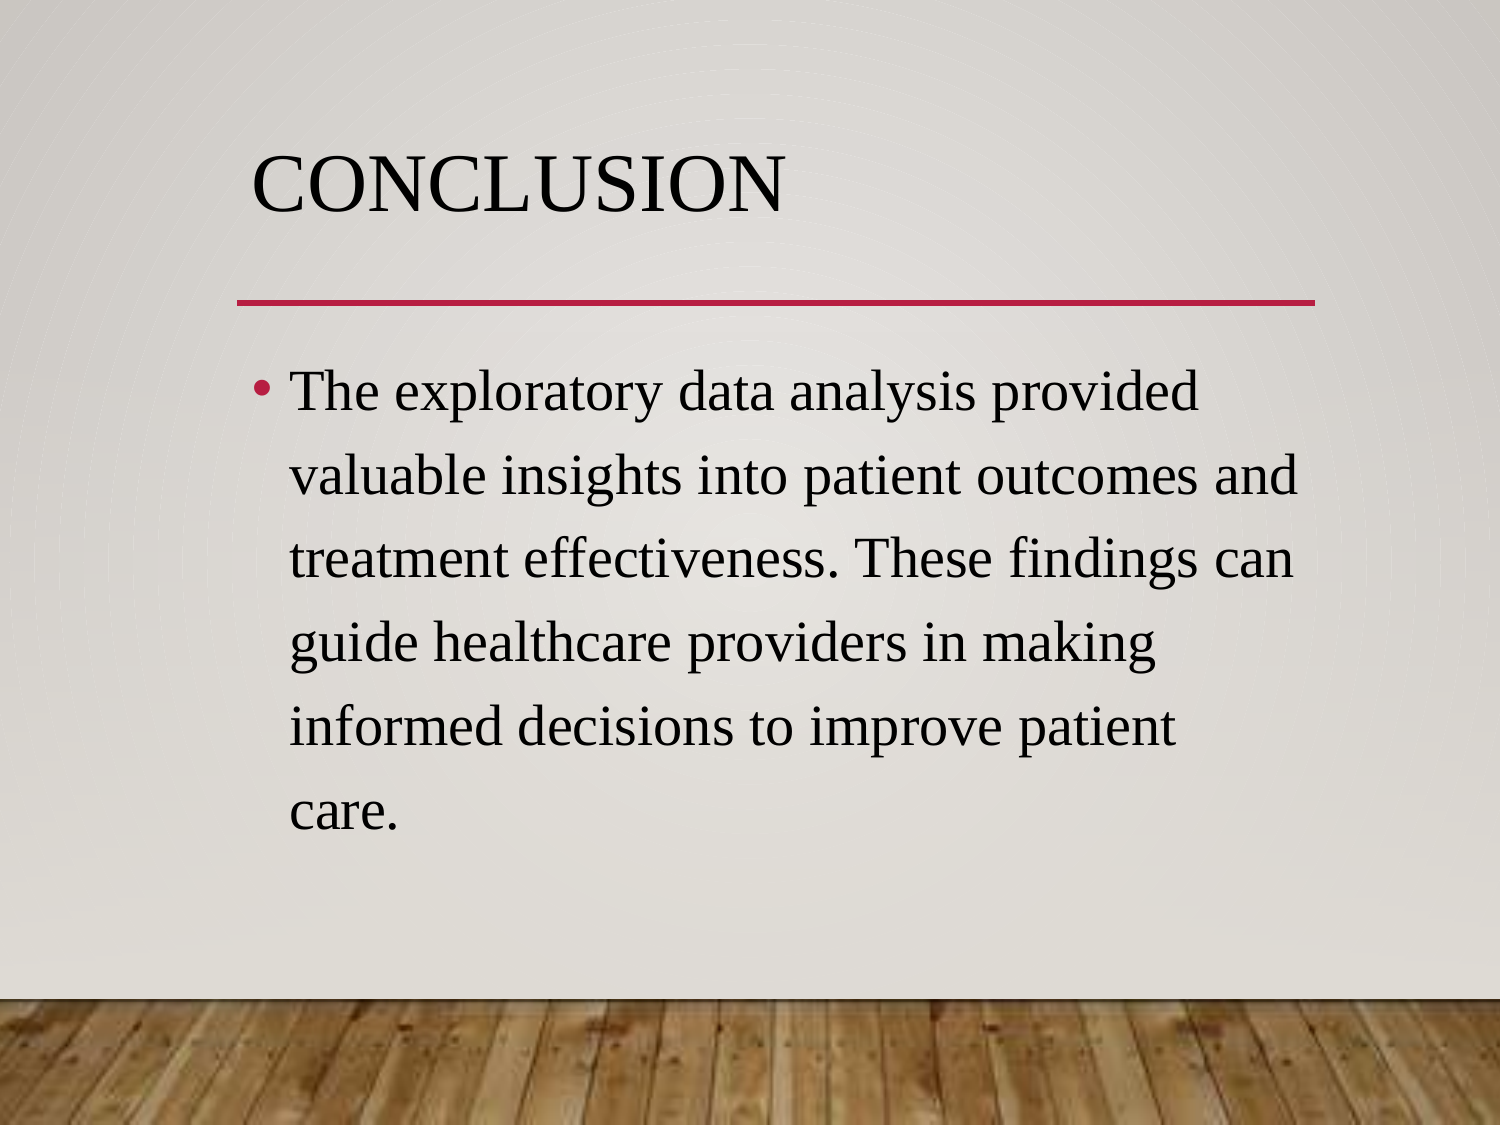

# Conclusion
The exploratory data analysis provided valuable insights into patient outcomes and treatment effectiveness. These findings can guide healthcare providers in making informed decisions to improve patient care.